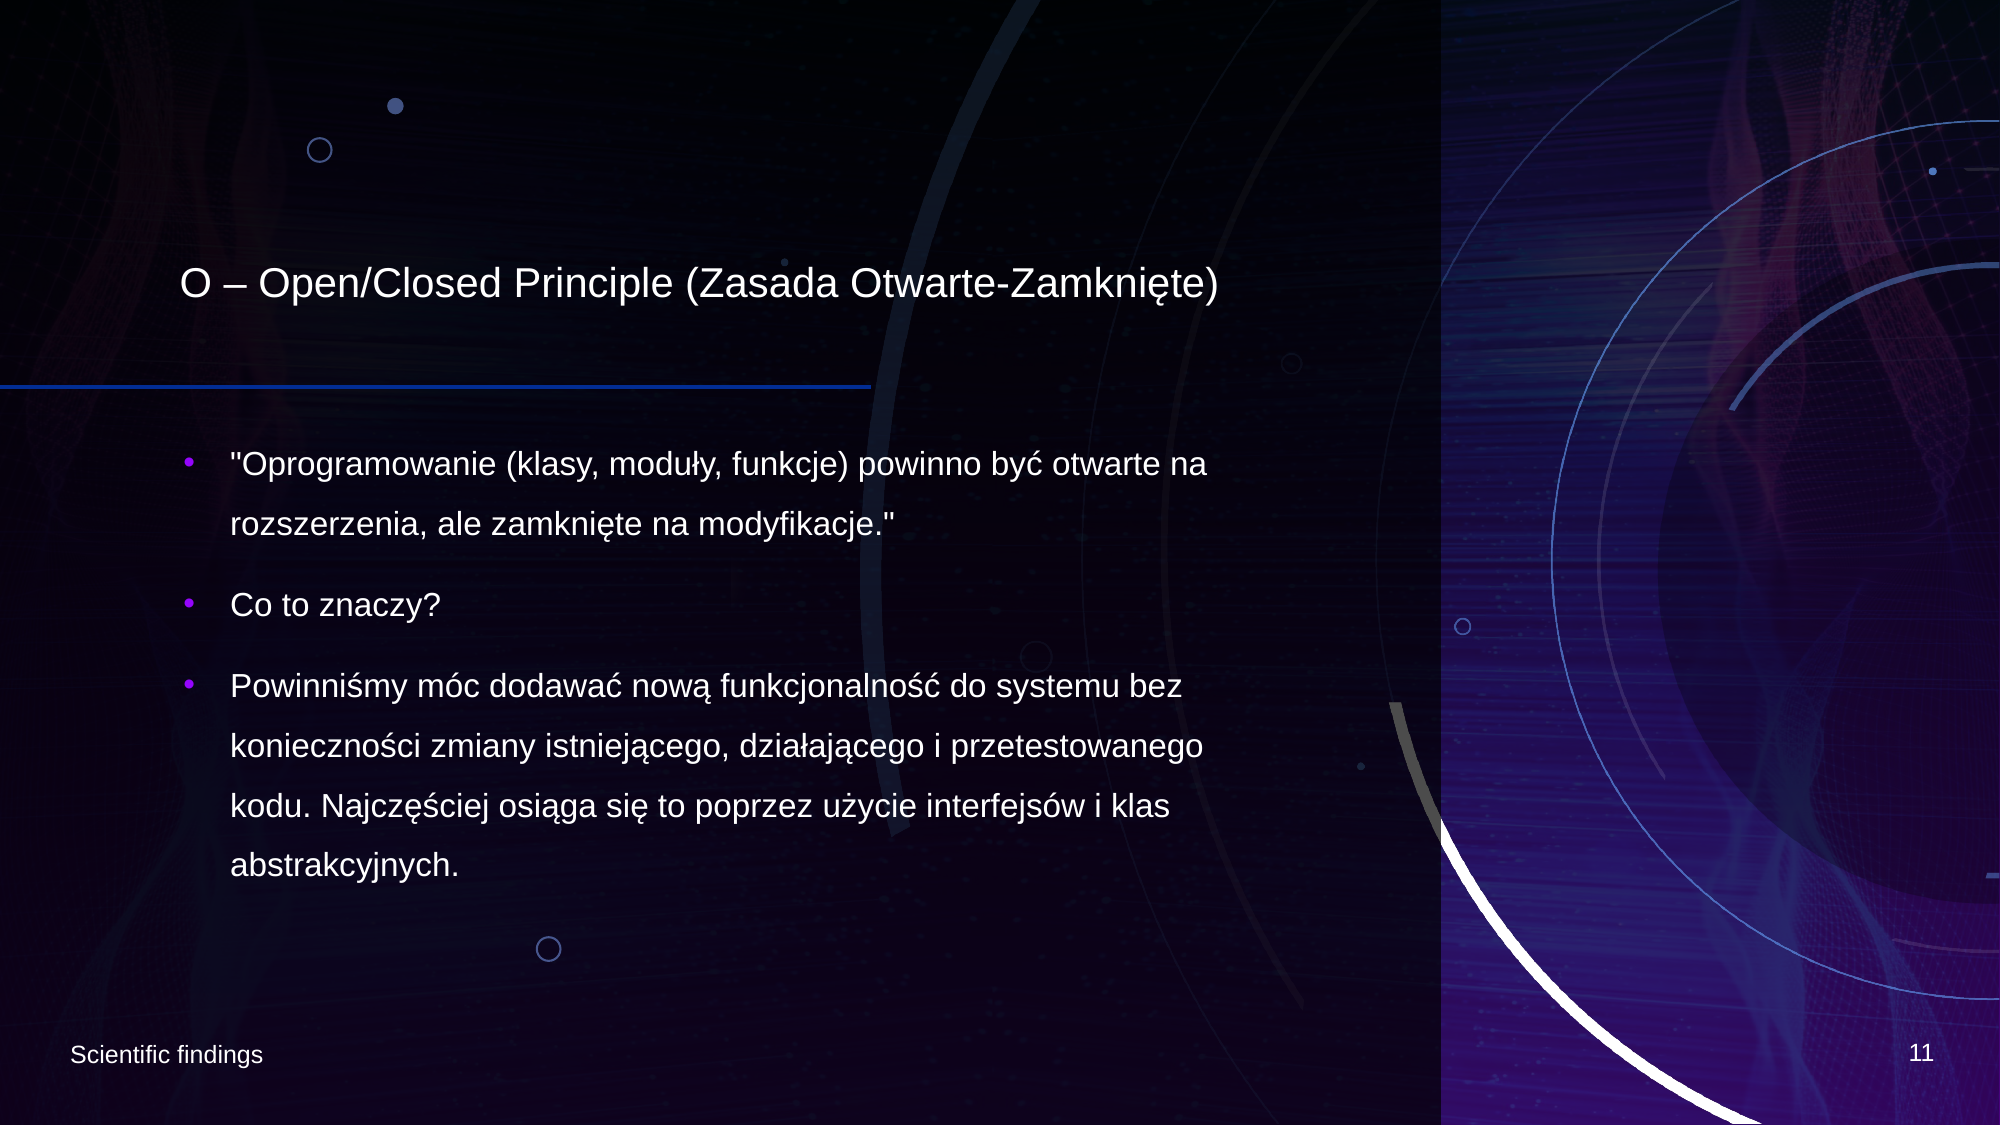

# O – Open/Closed Principle (Zasada Otwarte-Zamknięte)

"Oprogramowanie (klasy, moduły, funkcje) powinno być otwarte na rozszerzenia, ale zamknięte na modyfikacje."
Co to znaczy?
Powinniśmy móc dodawać nową funkcjonalność do systemu bez konieczności zmiany istniejącego, działającego i przetestowanego kodu. Najczęściej osiąga się to poprzez użycie interfejsów i klas abstrakcyjnych.
11
Scientific findings